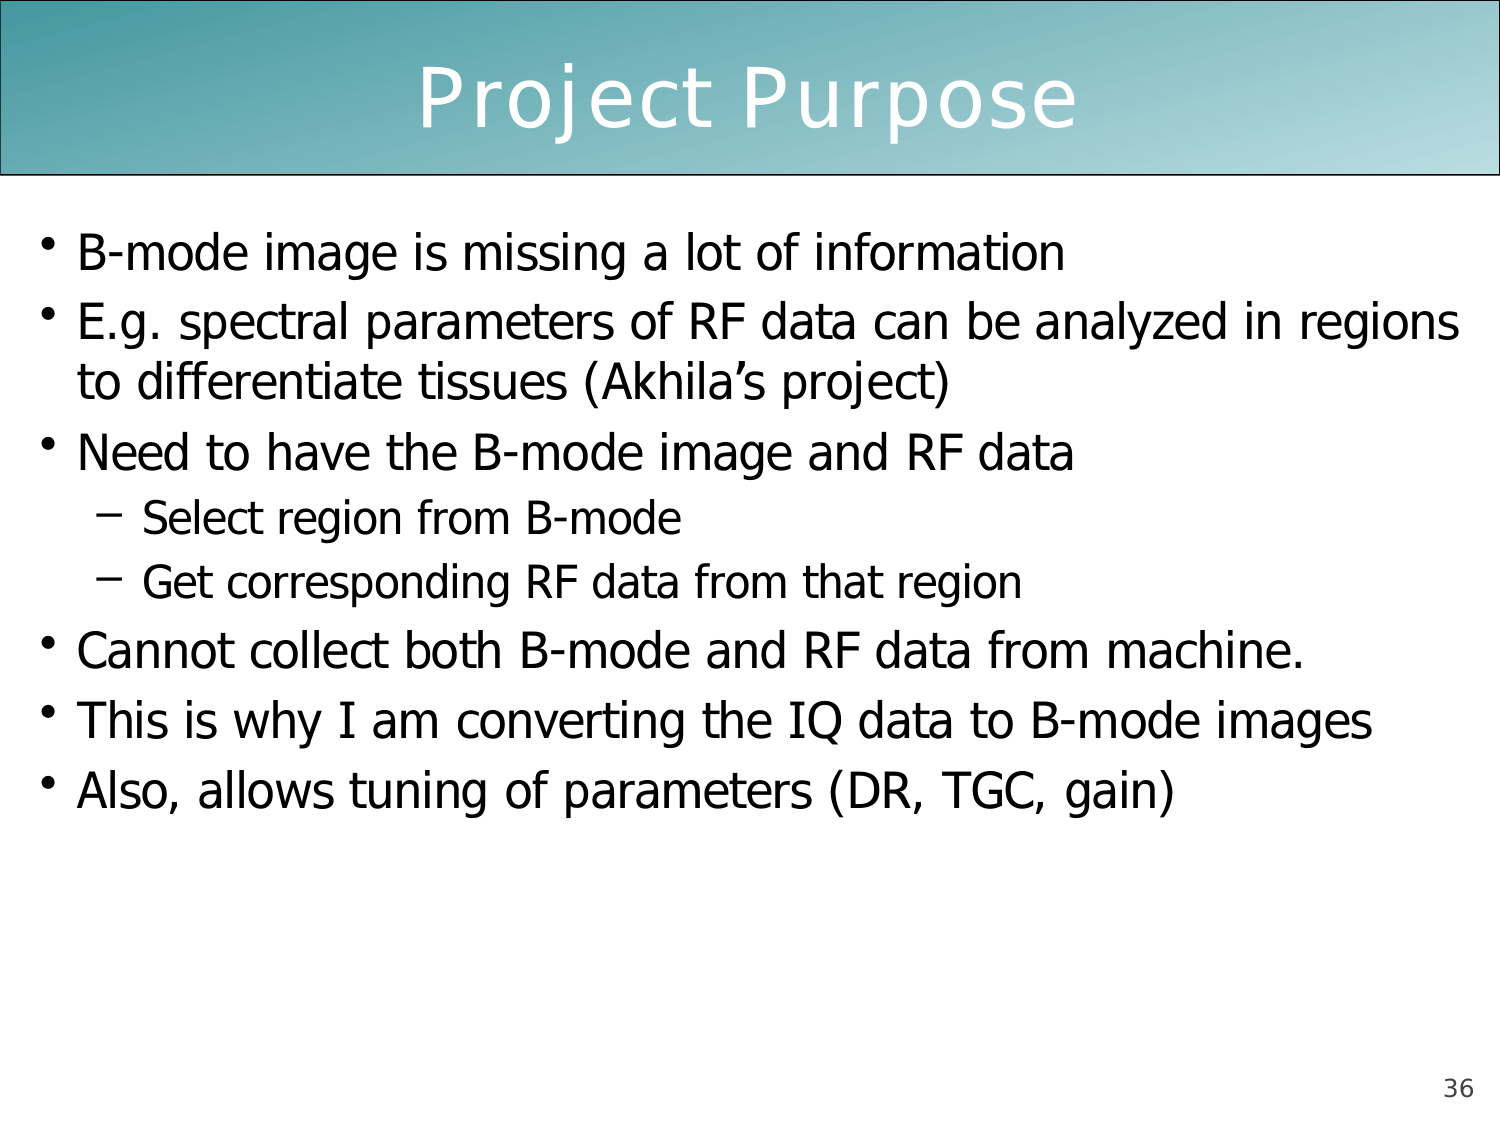

# Project Purpose
B-mode image is missing a lot of information
E.g. spectral parameters of RF data can be analyzed in regions to differentiate tissues (Akhila’s project)
Need to have the B-mode image and RF data
Select region from B-mode
Get corresponding RF data from that region
Cannot collect both B-mode and RF data from machine.
This is why I am converting the IQ data to B-mode images
Also, allows tuning of parameters (DR, TGC, gain)